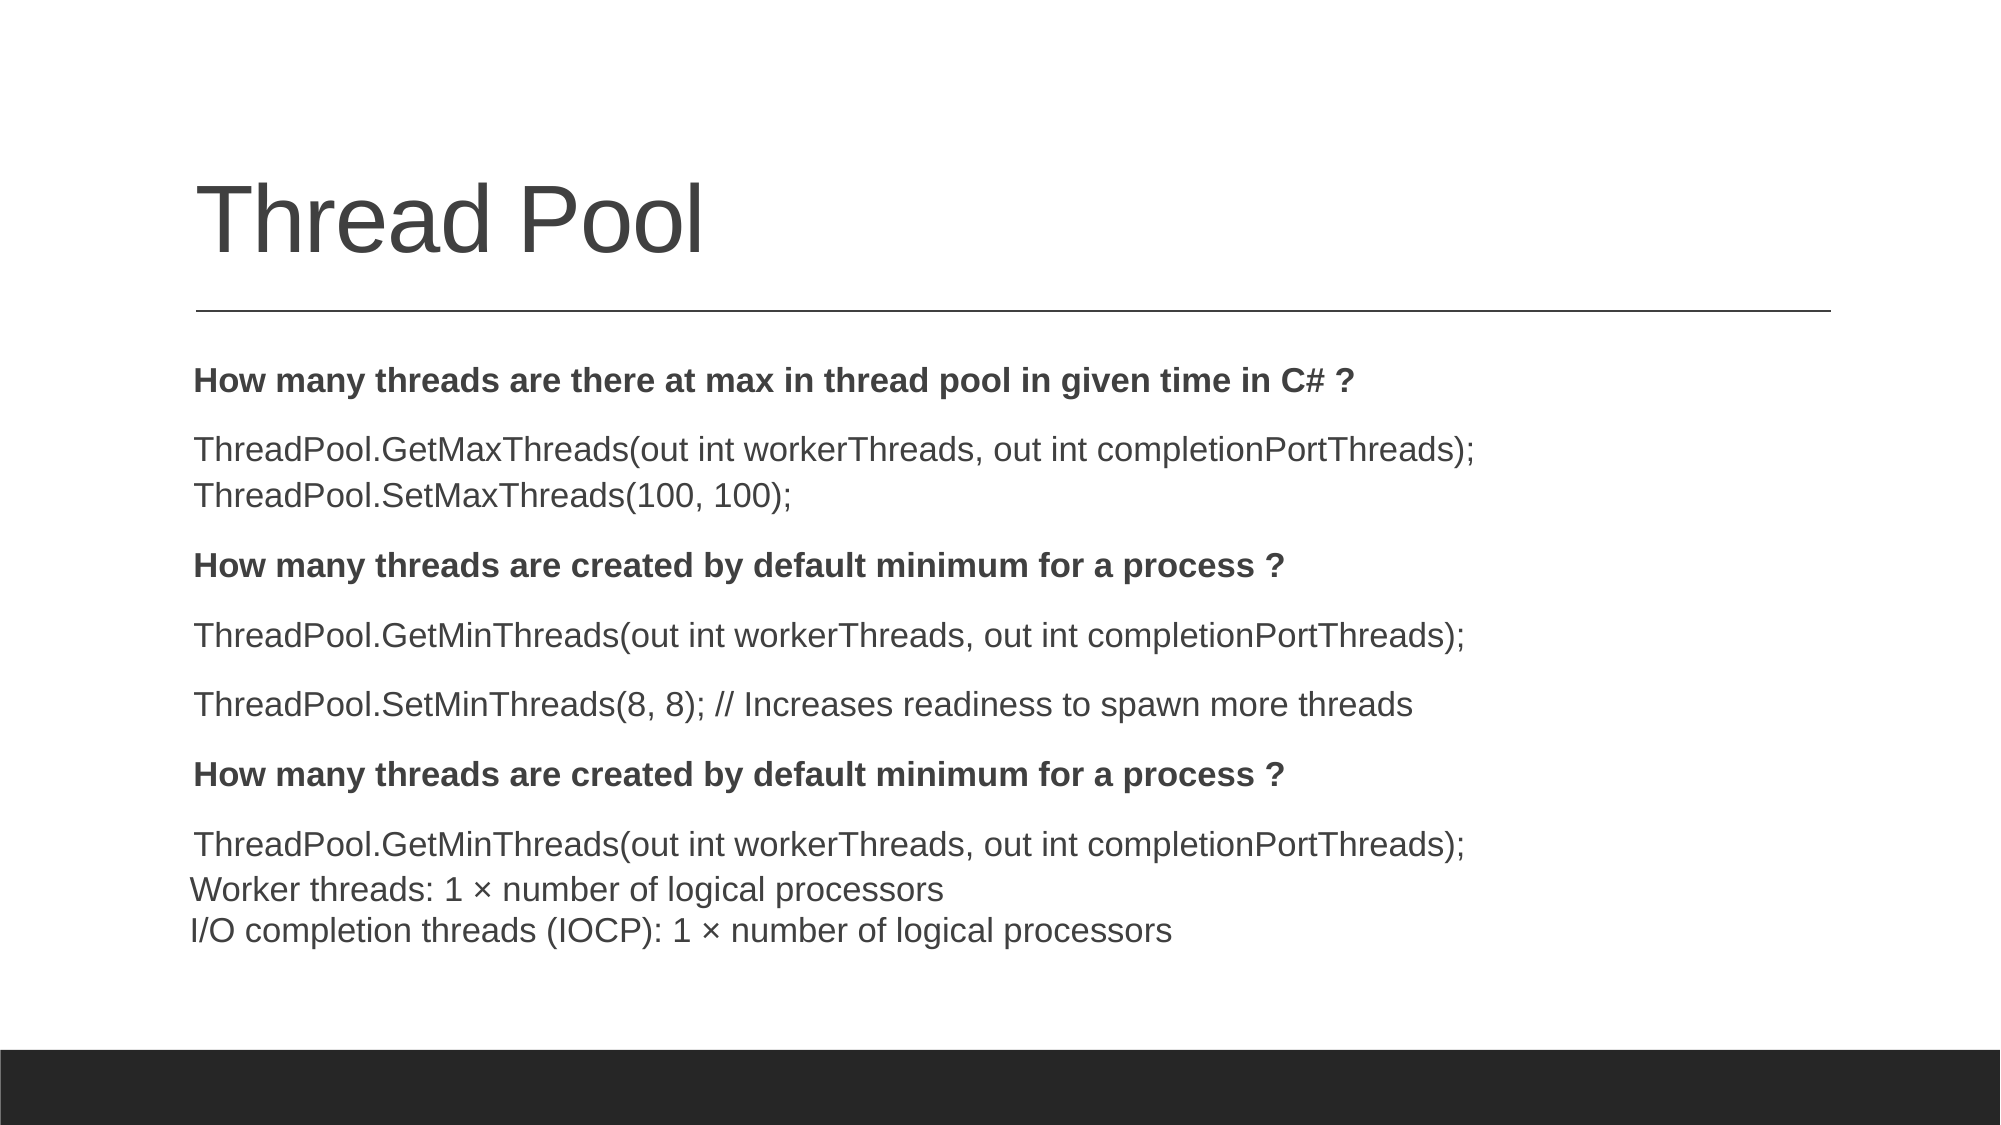

# Thread Pool
How many threads are there at max in thread pool in given time in C# ?
ThreadPool.GetMaxThreads(out int workerThreads, out int completionPortThreads); ThreadPool.SetMaxThreads(100, 100);
How many threads are created by default minimum for a process ?
ThreadPool.GetMinThreads(out int workerThreads, out int completionPortThreads);
ThreadPool.SetMinThreads(8, 8); // Increases readiness to spawn more threads
How many threads are created by default minimum for a process ?
ThreadPool.GetMinThreads(out int workerThreads, out int completionPortThreads);
 Worker threads: 1 × number of logical processors
 I/O completion threads (IOCP): 1 × number of logical processors